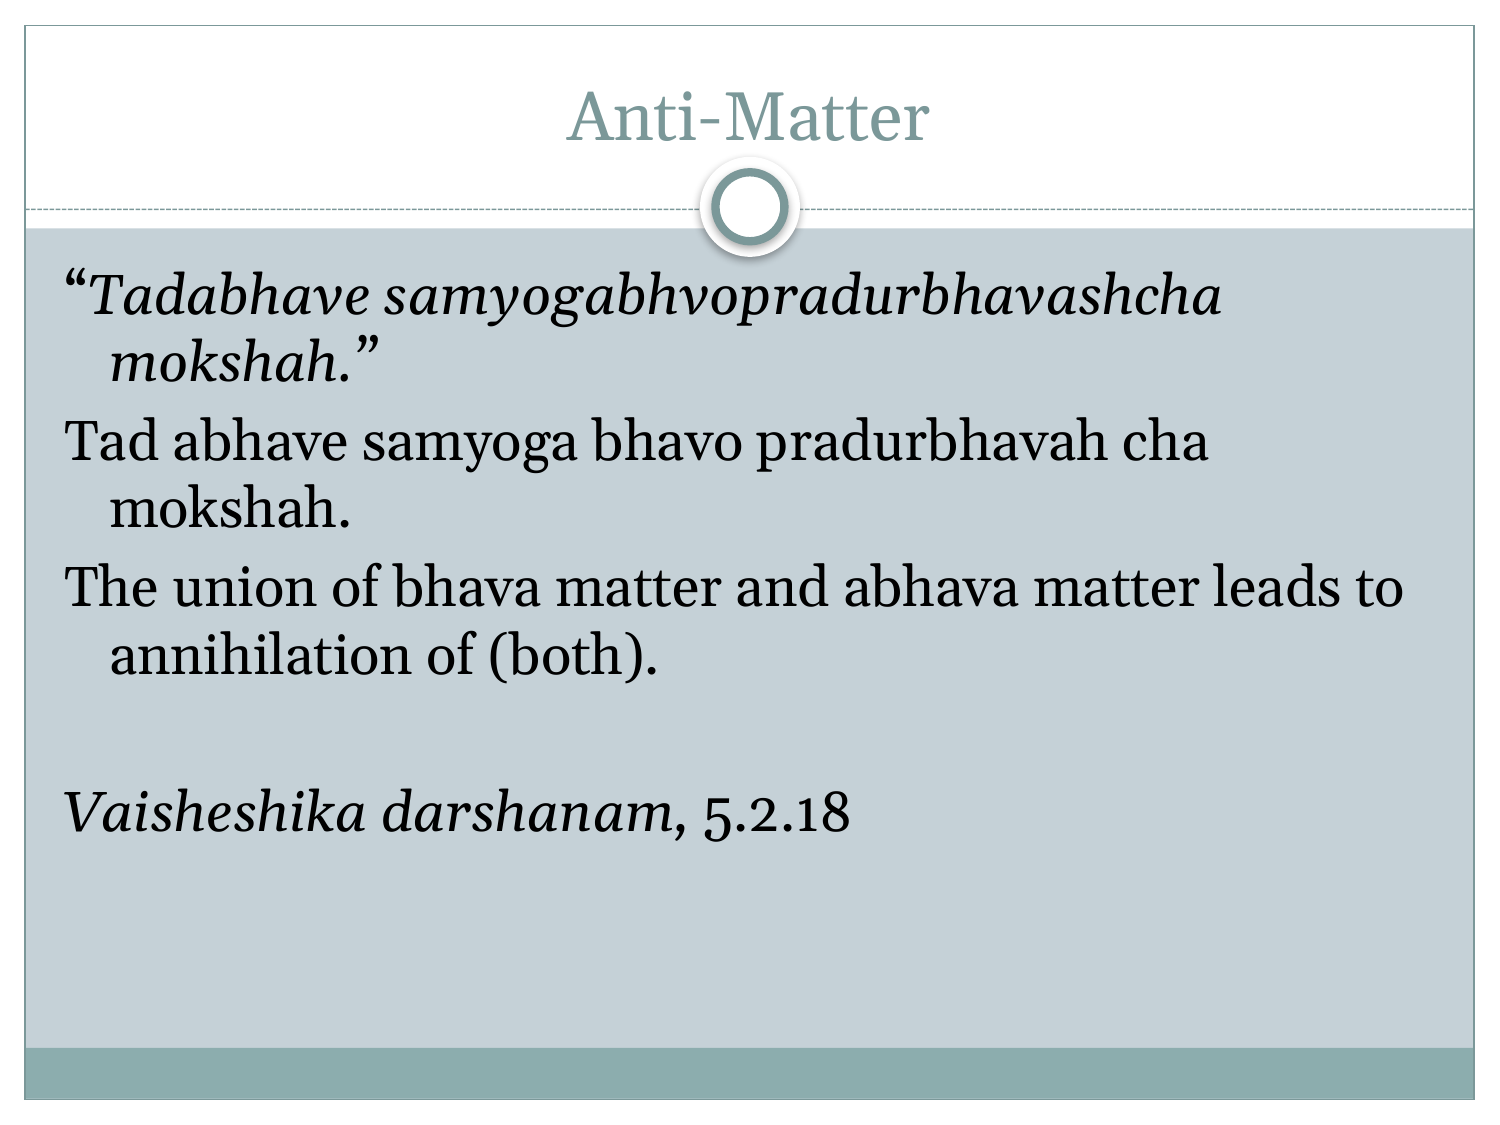

# Anti-Matter
“Tadabhave samyogabhvopradurbhavashcha mokshah.”
Tad abhave samyoga bhavo pradurbhavah cha mokshah.
The union of bhava matter and abhava matter leads to annihilation of (both).

Vaisheshika darshanam, 5.2.18